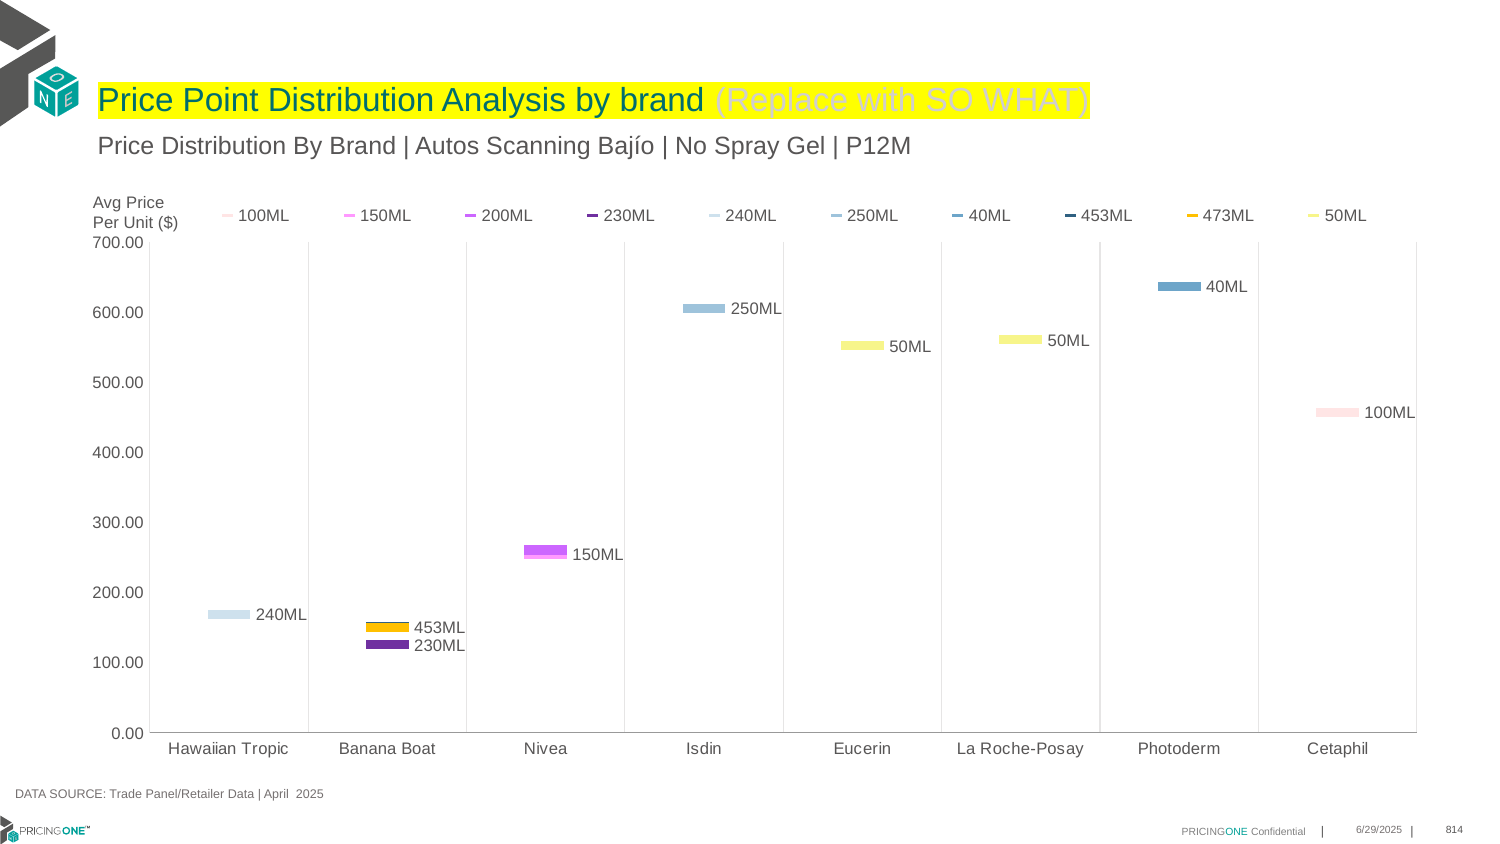

# Price Point Distribution Analysis by brand (Replace with SO WHAT)
Price Distribution By Brand | Autos Scanning Bajío | No Spray Gel | P12M

### Chart

| Category | 100ML | 150ML | 200ML | 230ML | 240ML | 250ML | 40ML | 453ML | 473ML | 50ML |
|---|---|---|---|---|---|---|---|---|---|---|
| Hawaiian Tropic | None | None | None | None | 168.5996 | None | None | None | None | None |
| Banana Boat | None | None | None | 125.4124 | None | None | None | 151.0968 | 150.2864 | None |
| Nivea | None | 254.3492 | 260.4831 | None | None | None | None | None | None | None |
| Isdin | None | None | None | None | None | 604.9803 | None | None | None | None |
| Eucerin | None | None | None | None | None | None | None | None | None | 551.8813 |
| La Roche-Posay | None | None | None | None | None | None | None | None | None | 560.4366 |
| Photoderm | None | None | None | None | None | None | 636.5479 | None | None | None |
| Cetaphil | 457.0 | None | None | None | None | None | None | None | None | None |
Avg Price
Per Unit ($)
DATA SOURCE: Trade Panel/Retailer Data | April  2025
6/29/2025
814